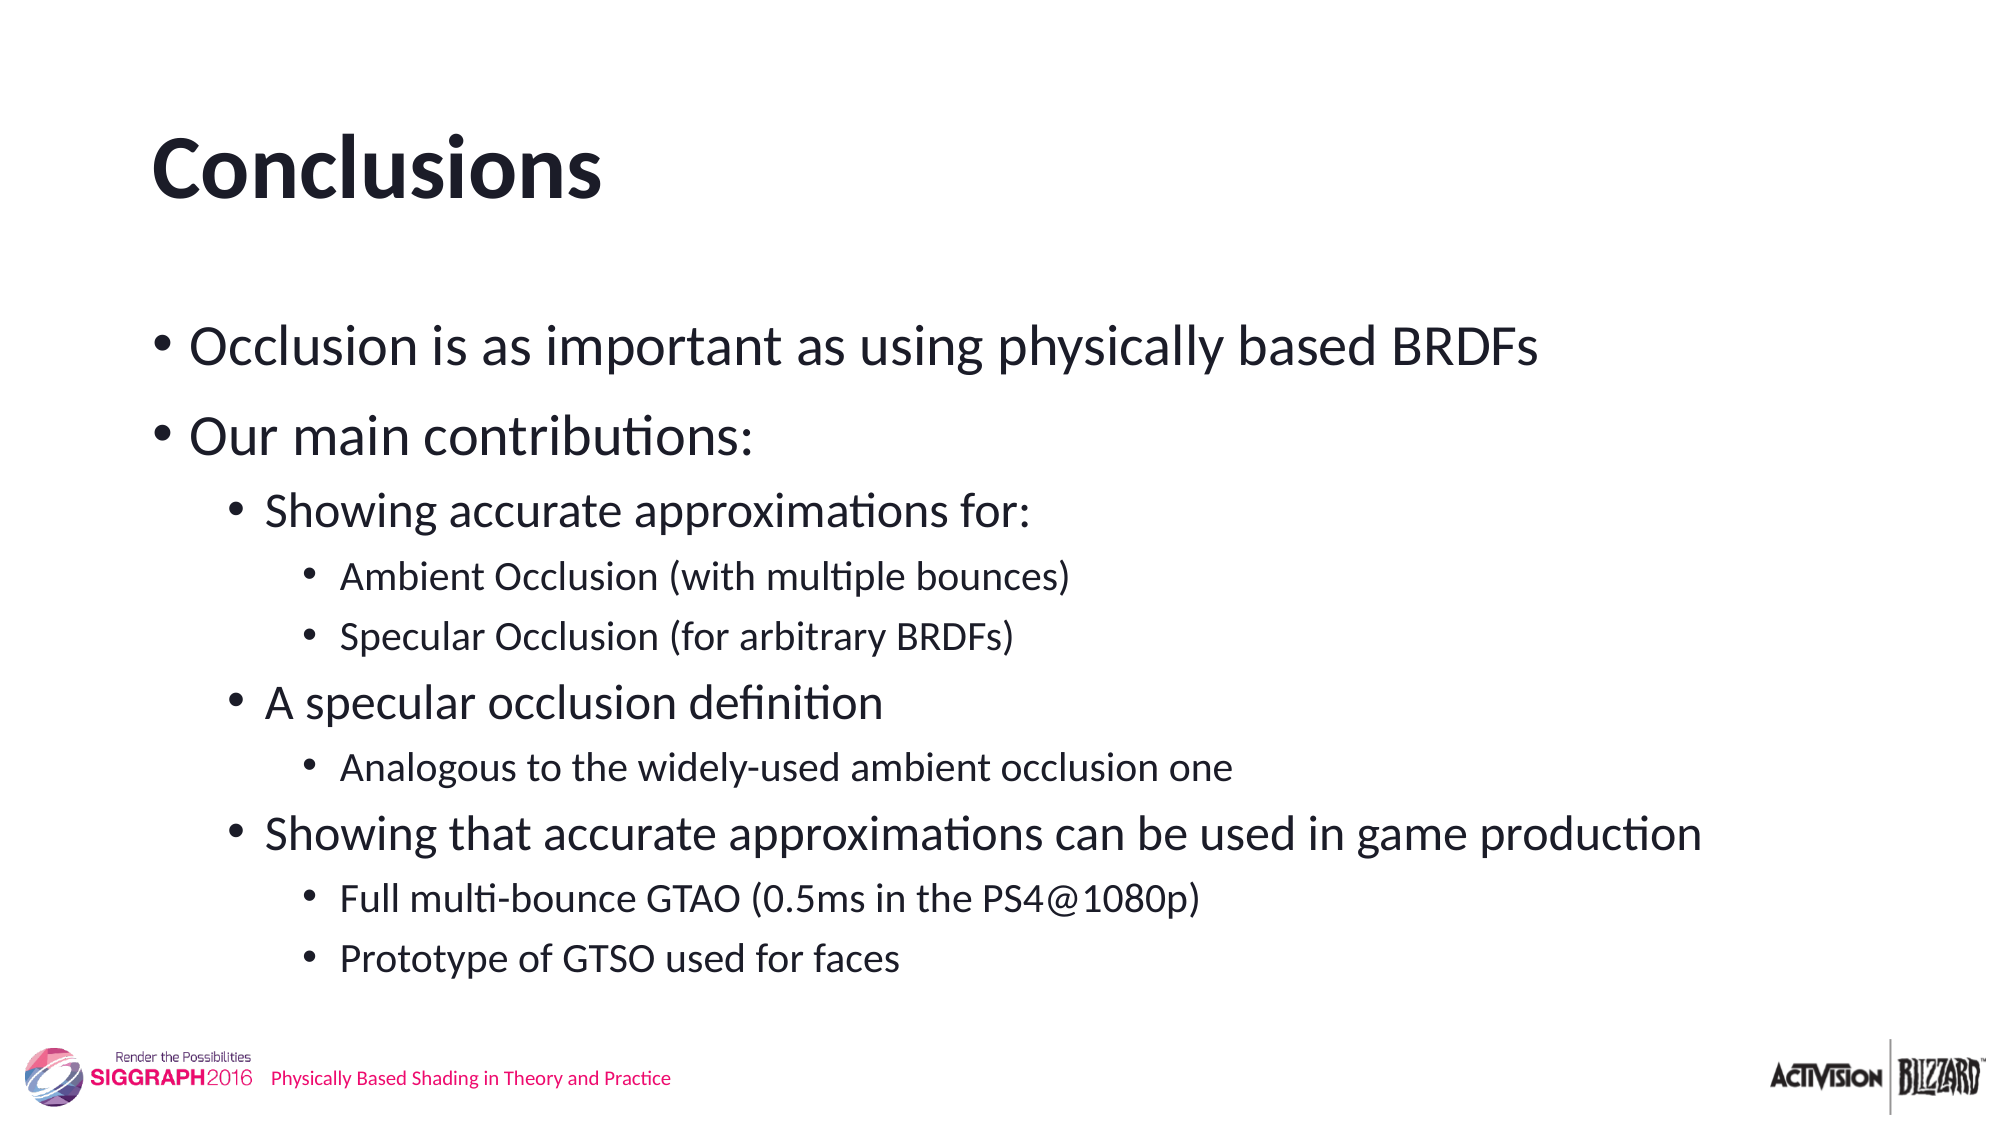

# Conclusions
Occlusion is as important as using physically based BRDFs
Our main contributions:
Showing accurate approximations for:
Ambient Occlusion (with multiple bounces)
Specular Occlusion (for arbitrary BRDFs)
A specular occlusion definition
Analogous to the widely-used ambient occlusion one
Showing that accurate approximations can be used in game production
Full multi-bounce GTAO (0.5ms in the PS4@1080p)
Prototype of GTSO used for faces

Physically Based Shading in Theory and Practice